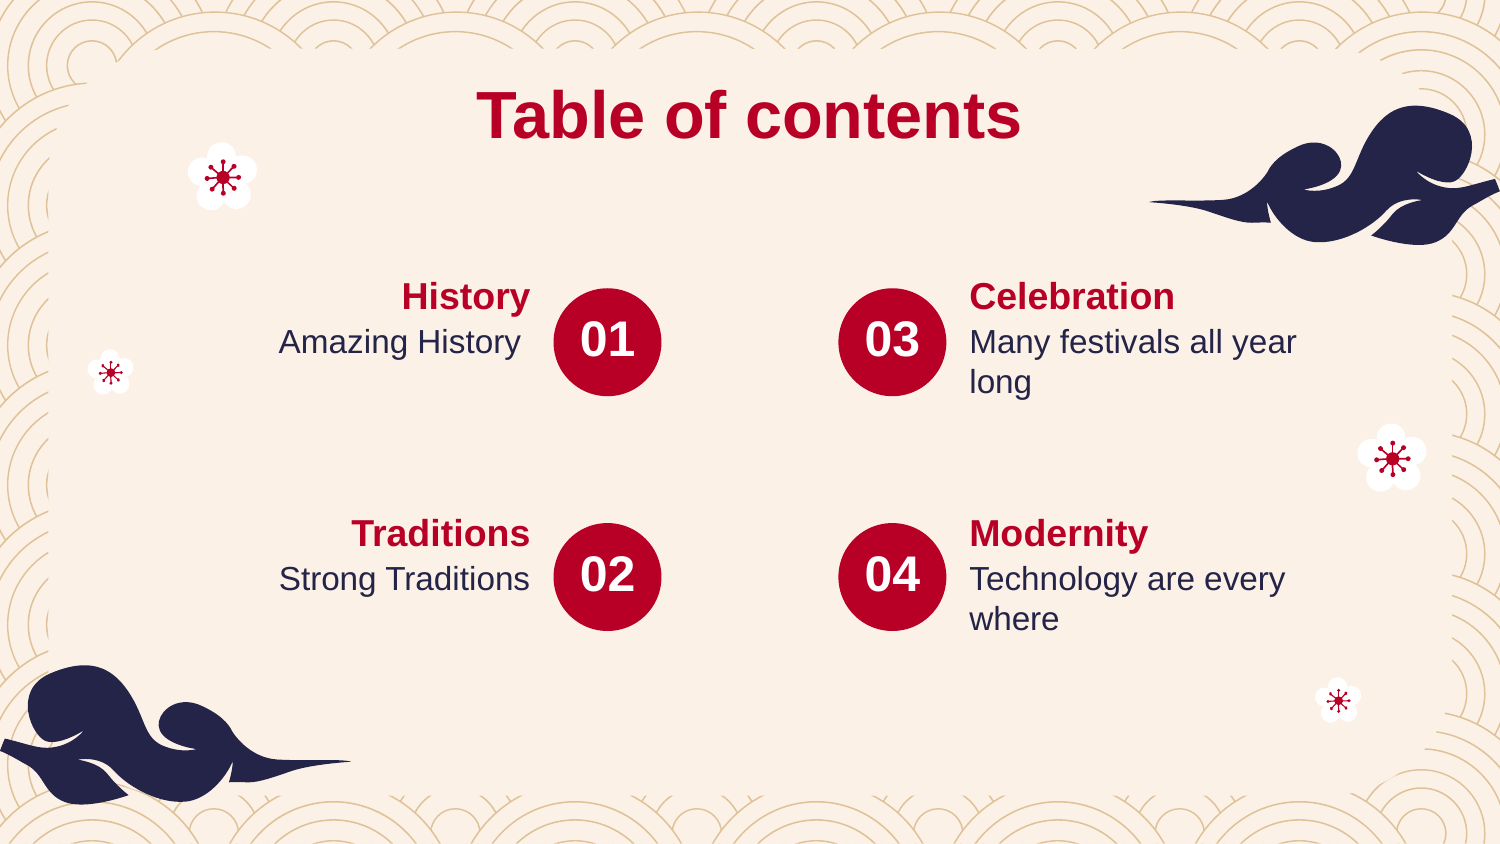

# Table of contents
History
Celebration

01
03
Amazing History
Many festivals all year long
Modernity
Traditions

02
04
Strong Traditions
Technology are every where